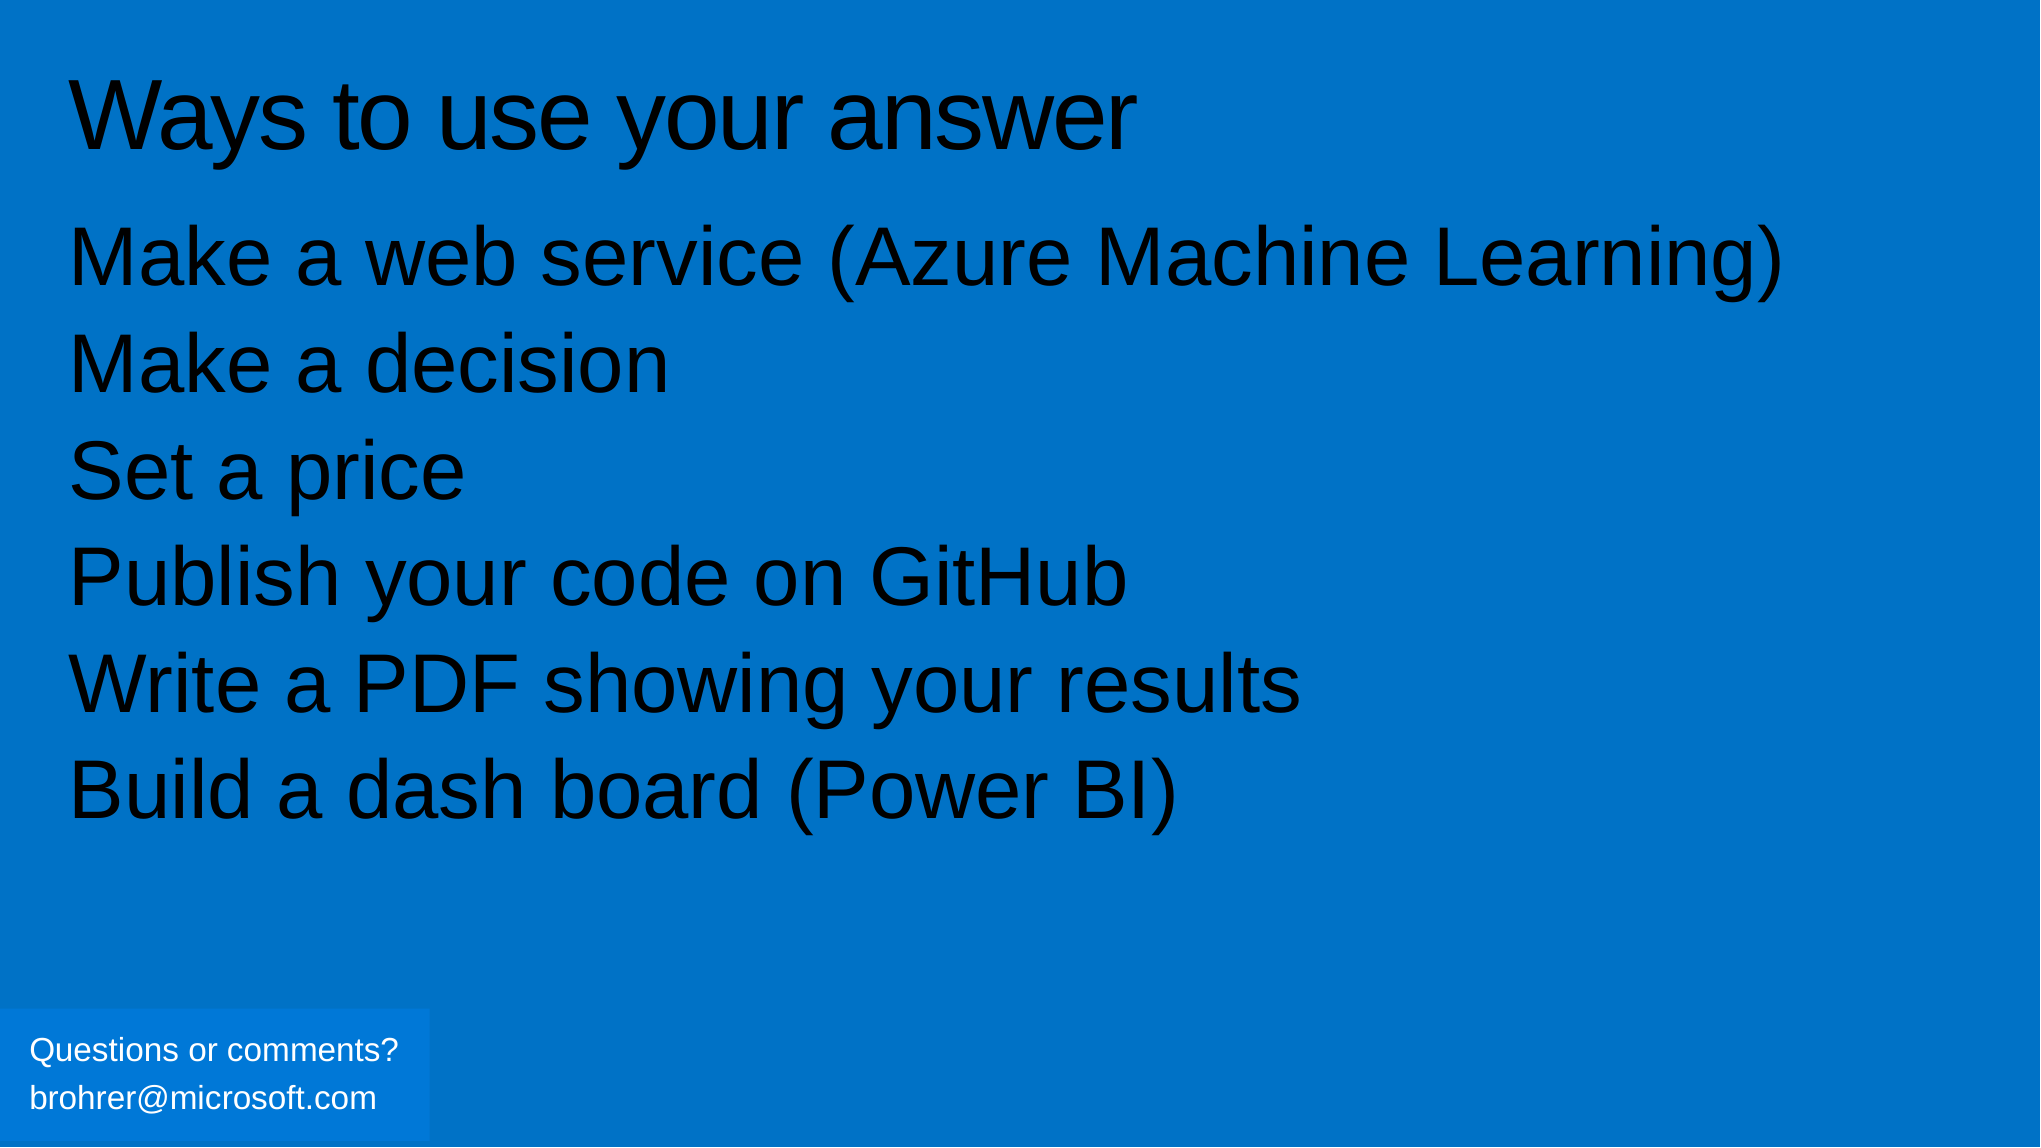

# Ways to use your answer
Make a web service (Azure Machine Learning)
Make a decision
Set a price
Publish your code on GitHub
Write a PDF showing your results
Build a dash board (Power BI)
Questions or comments?
brohrer@microsoft.com